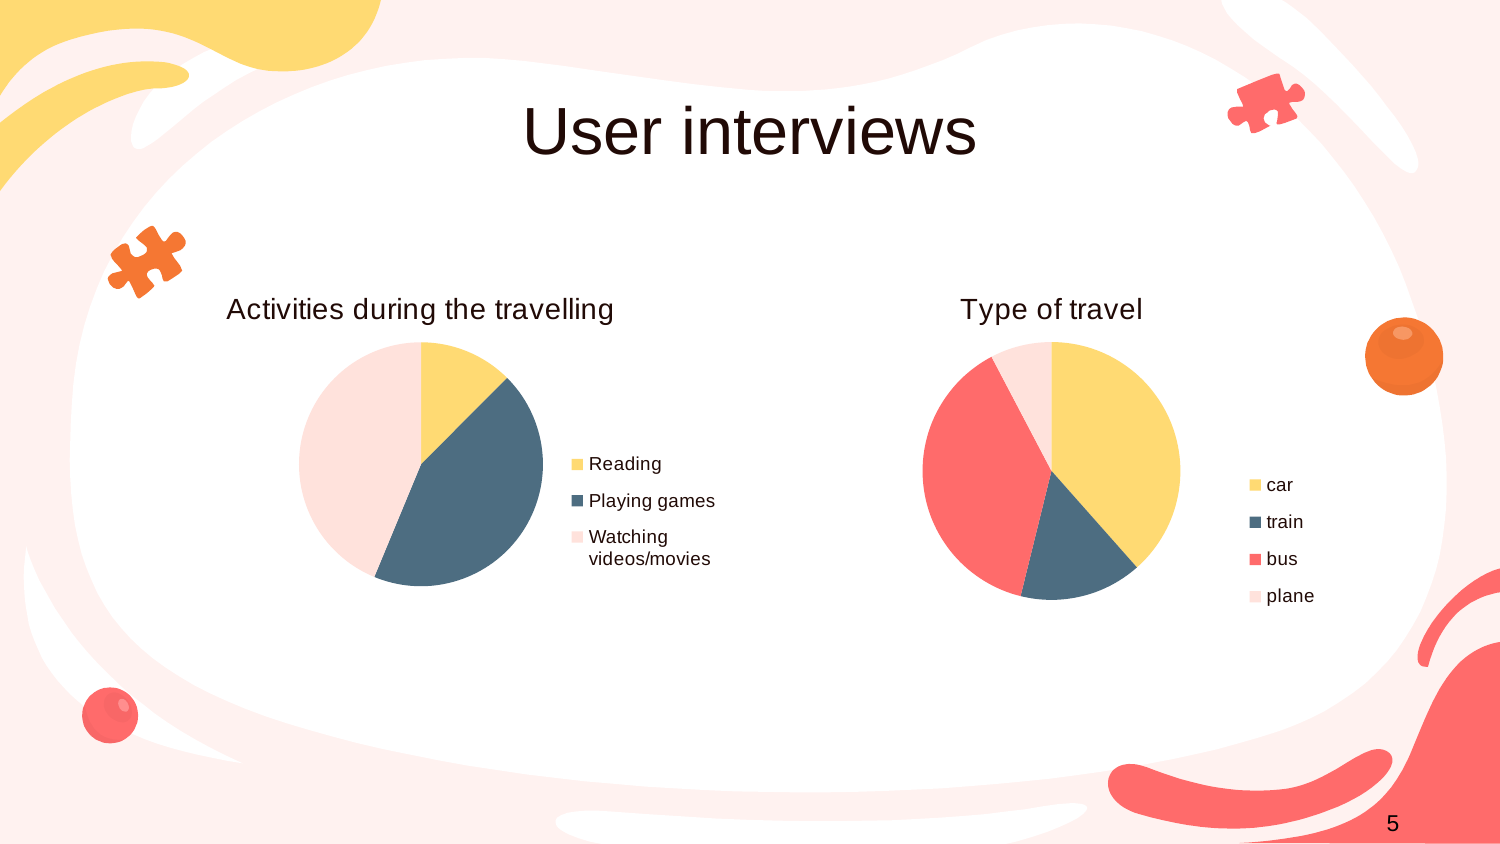

# User interviews

### Chart: Activities during the travelling

| Category |  |
|---|---|
| Reading | 0.2222222222222222 |
| Playing games | 0.7777777777777779 |
| Watching videos/movies | 0.7777777777777779 |

### Chart: Type of travel

| Category | Percentage |
|---|---|
| car | 0.5555555555555556 |
| train  | 0.2222222222222222 |
| bus  | 0.5555555555555556 |
| plane  | 0.1111111111111111 |
5